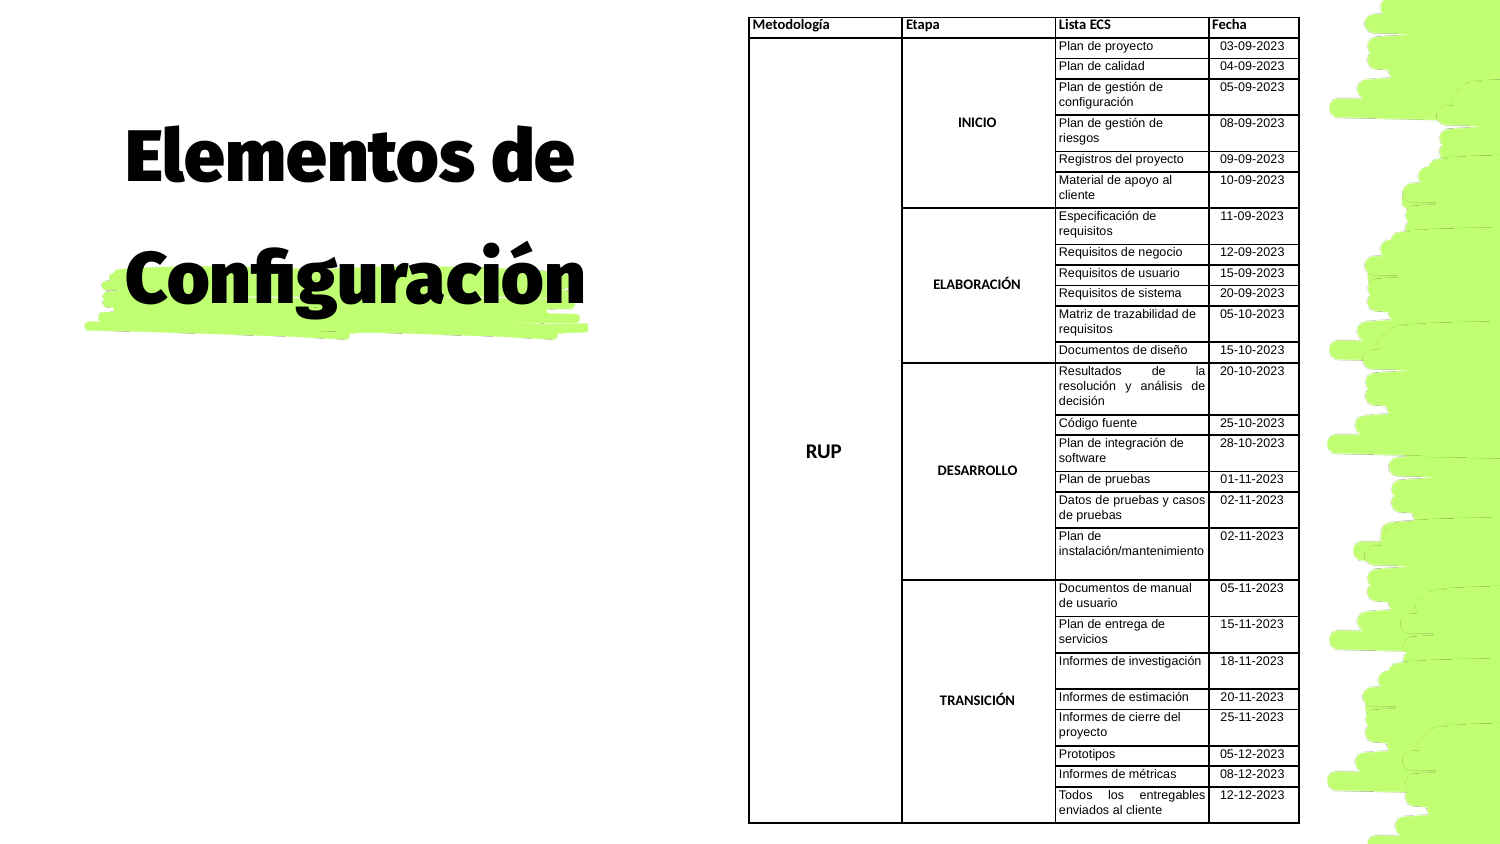

| Metodología | Etapa | Lista ECS | Fecha |
| --- | --- | --- | --- |
| RUP | INICIO | Plan de proyecto | 03-09-2023 |
|  |  | Plan de calidad | 04-09-2023 |
|  |  | Plan de gestión de configuración | 05-09-2023 |
|  |  | Plan de gestión de riesgos | 08-09-2023 |
|  |  | Registros del proyecto | 09-09-2023 |
|  |  | Material de apoyo al cliente | 10-09-2023 |
|  | ELABORACIÓN | Especificación de requisitos | 11-09-2023 |
|  |  | Requisitos de negocio | 12-09-2023 |
|  |  | Requisitos de usuario | 15-09-2023 |
|  |  | Requisitos de sistema | 20-09-2023 |
|  |  | Matriz de trazabilidad de requisitos | 05-10-2023 |
|  |  | Documentos de diseño | 15-10-2023 |
|  | DESARROLLO | Resultados de la resolución y análisis de decisión | 20-10-2023 |
|  |  | Código fuente | 25-10-2023 |
|  |  | Plan de integración de software | 28-10-2023 |
|  |  | Plan de pruebas | 01-11-2023 |
|  |  | Datos de pruebas y casos de pruebas | 02-11-2023 |
|  |  | Plan de instalación/mantenimiento | 02-11-2023 |
|  | TRANSICIÓN | Documentos de manual de usuario | 05-11-2023 |
|  |  | Plan de entrega de servicios | 15-11-2023 |
|  |  | Informes de investigación | 18-11-2023 |
|  |  | Informes de estimación | 20-11-2023 |
|  |  | Informes de cierre del proyecto | 25-11-2023 |
|  |  | Prototipos | 05-12-2023 |
|  |  | Informes de métricas | 08-12-2023 |
|  |  | Todos los entregables enviados al cliente | 12-12-2023 |
Elementos de Configuración